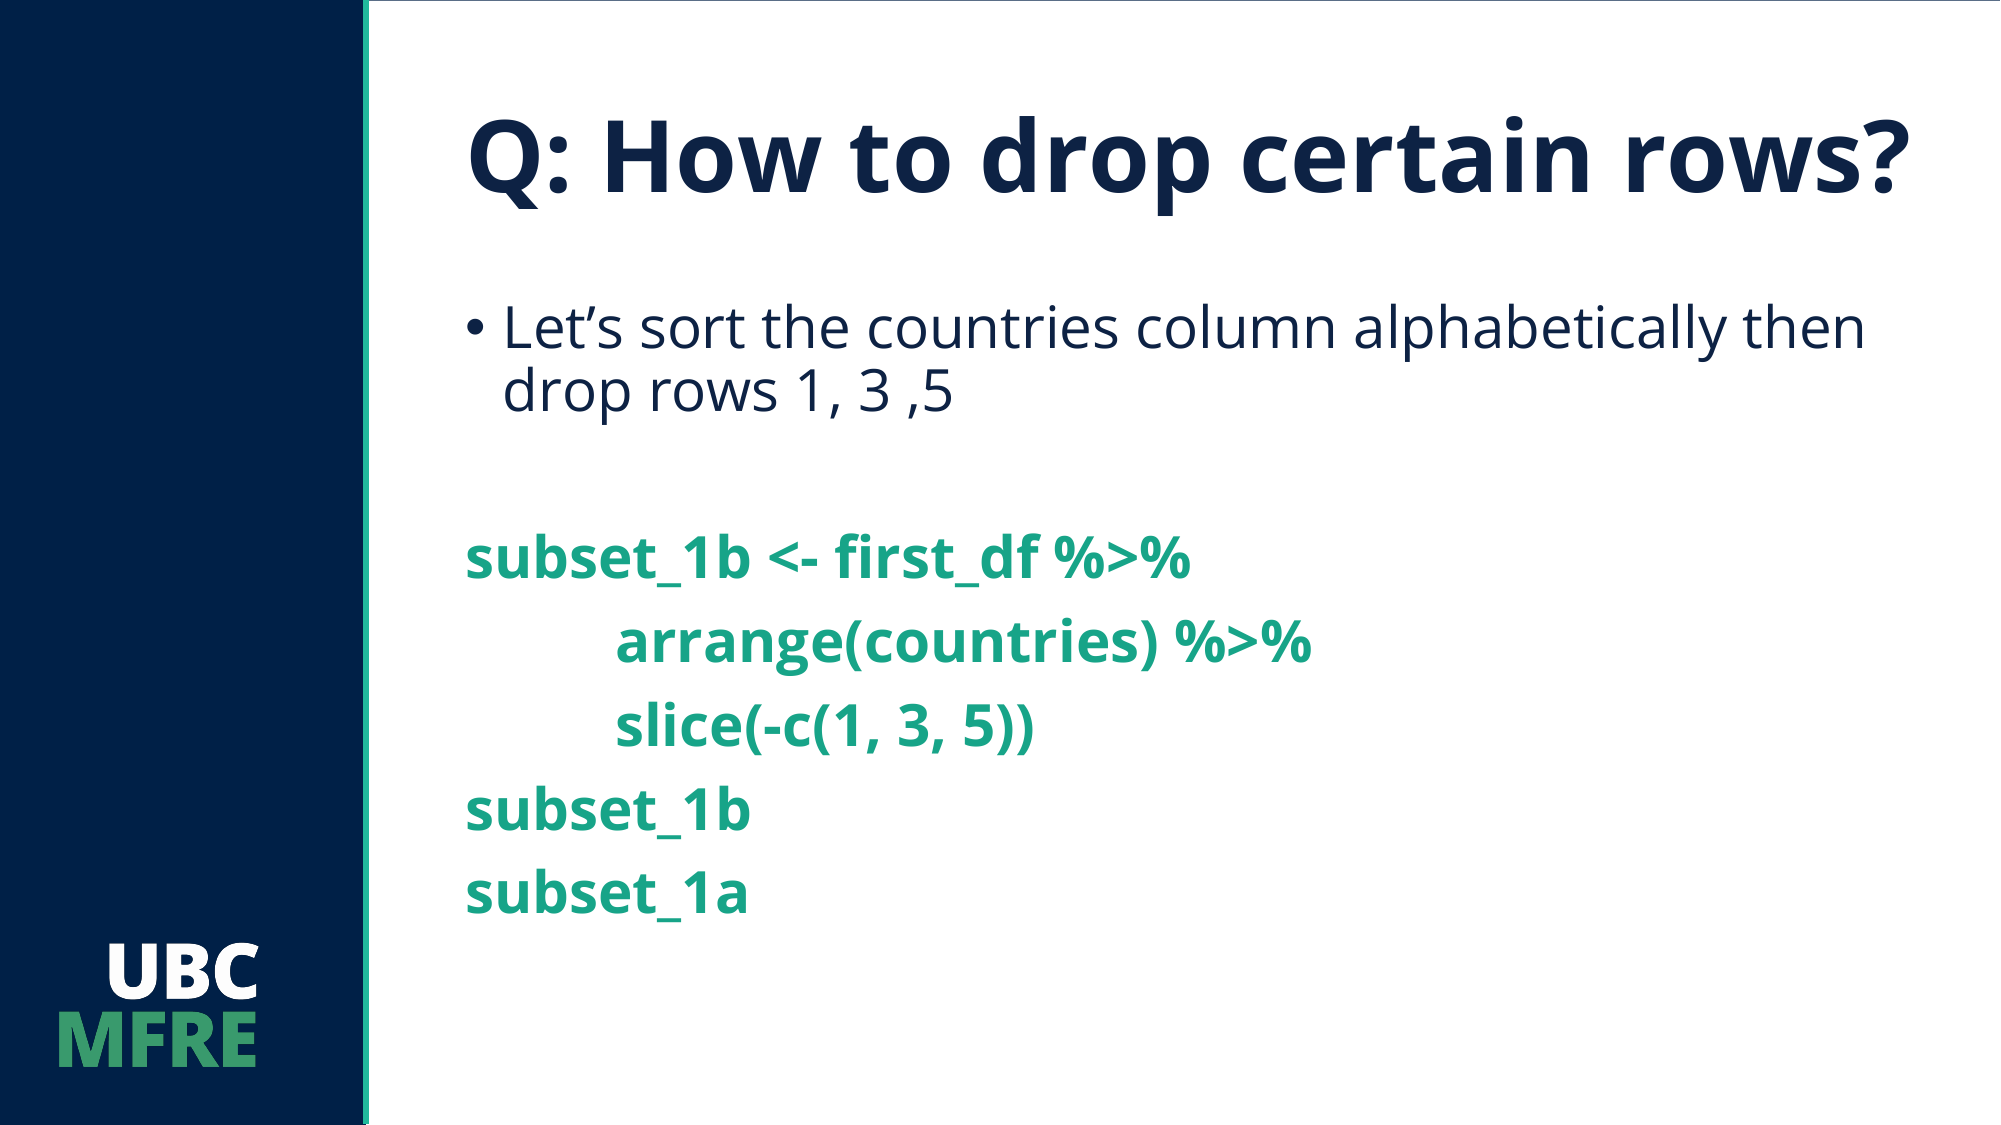

# Q: How to drop certain rows?
Let’s sort the countries column alphabetically then drop rows 1, 3 ,5

subset_1b <- first_df %>%
	arrange(countries) %>%
	slice(-c(1, 3, 5))
subset_1b
subset_1a